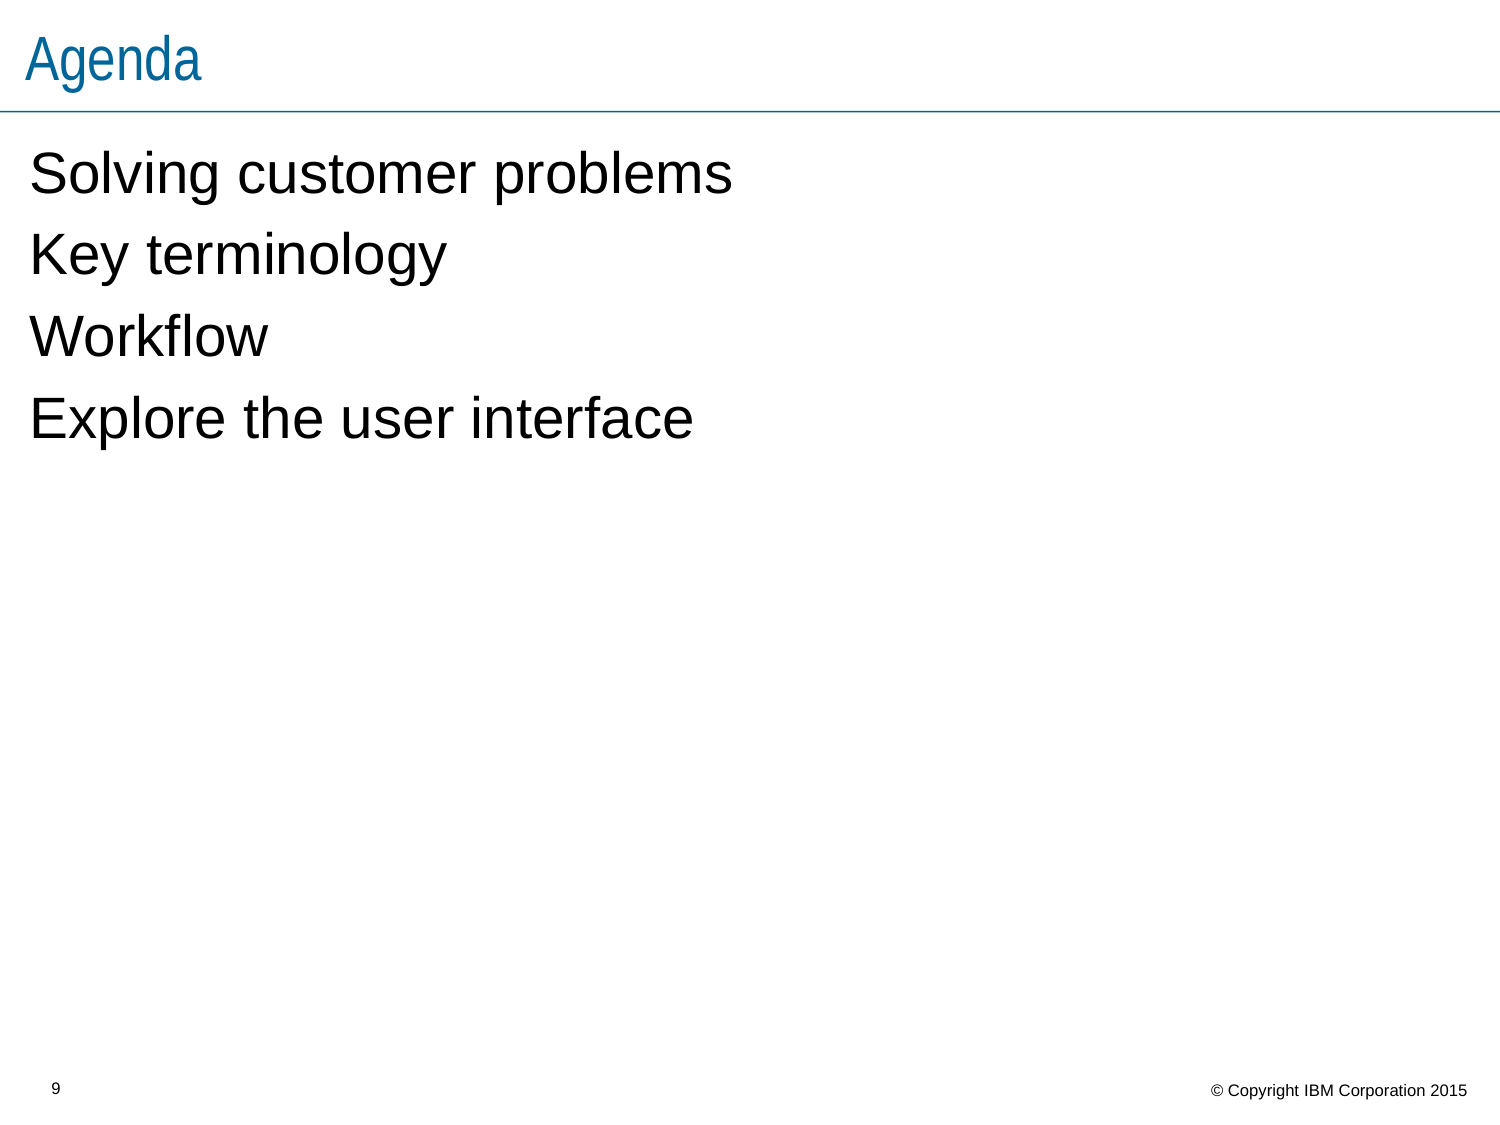

# Agenda
Solving customer problems
Key terminology
Workflow
Explore the user interface